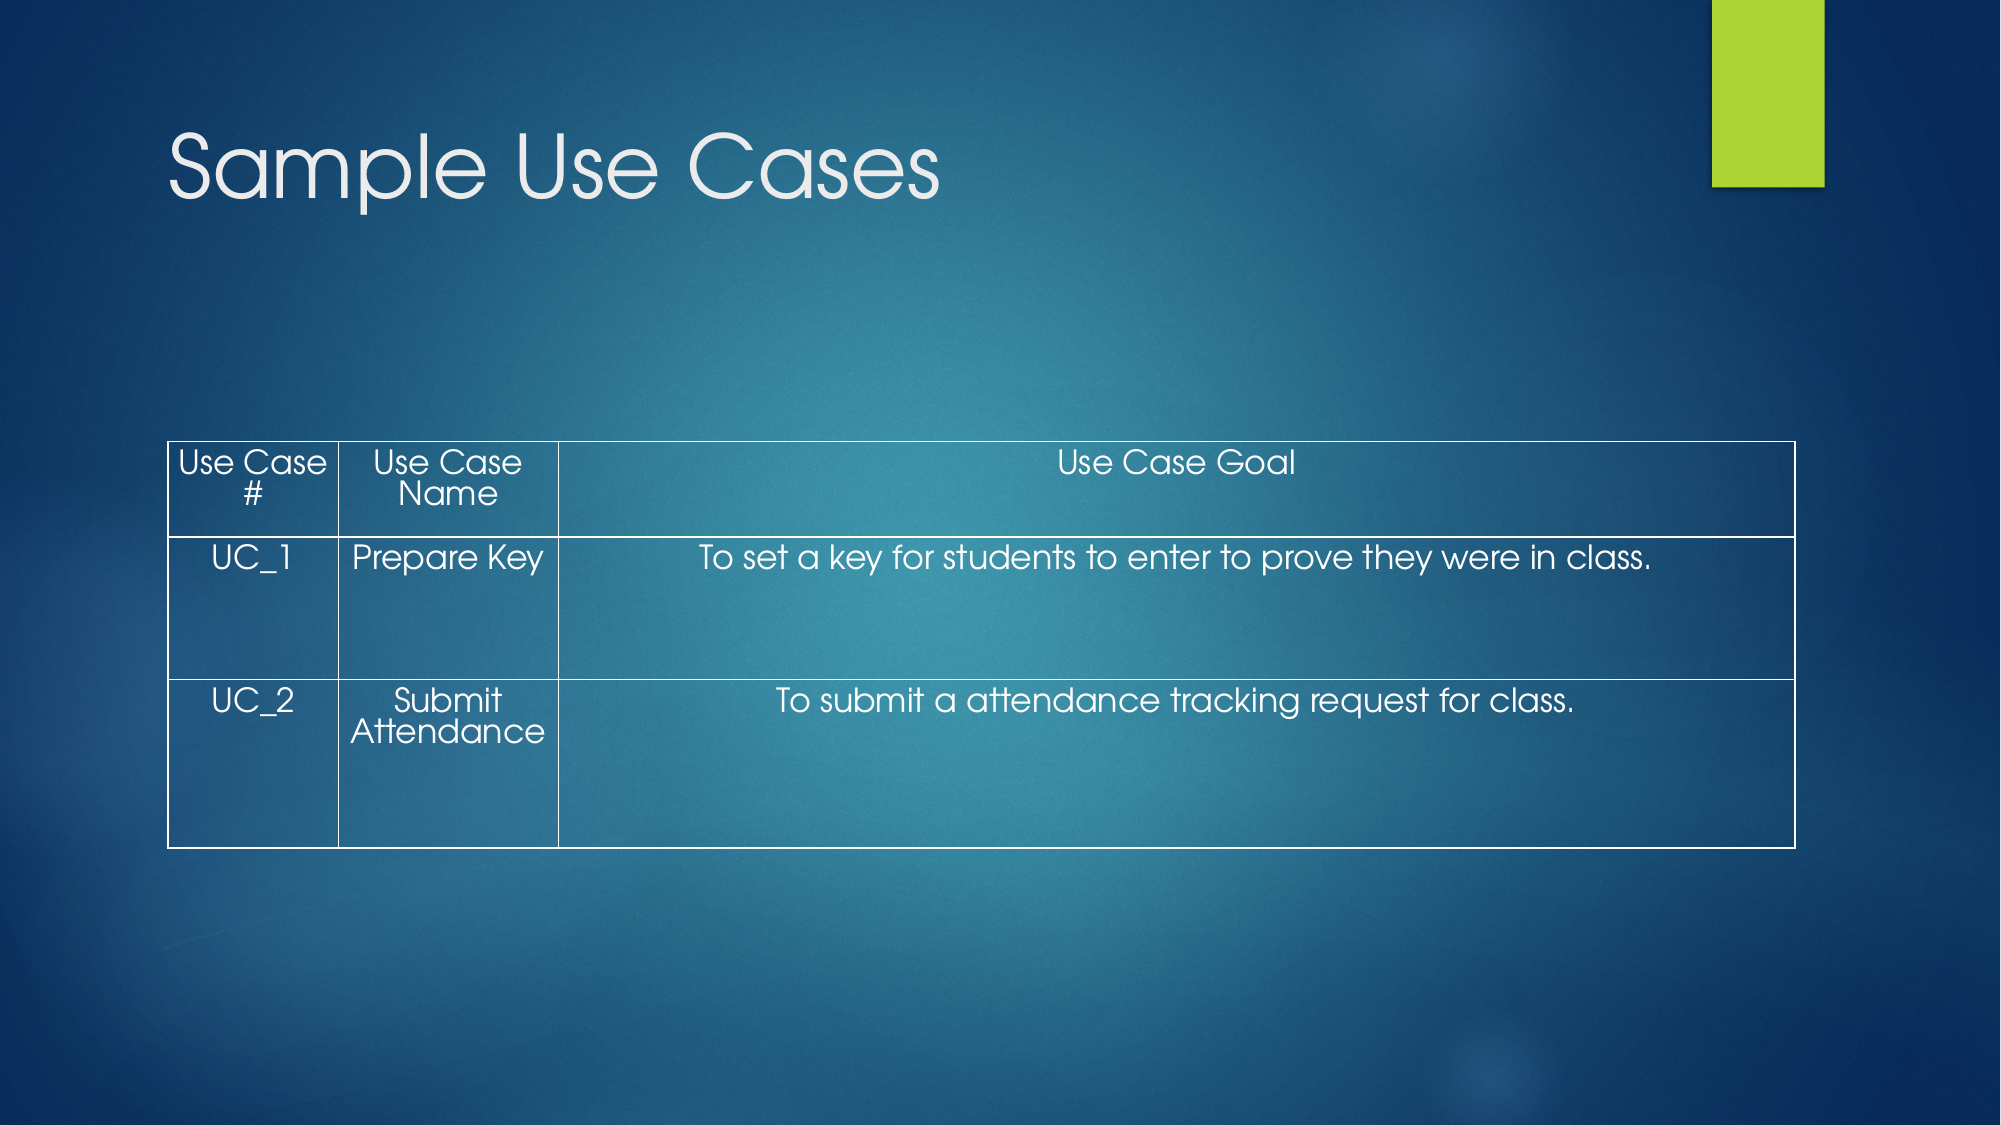

# Sample Use Cases
| Use Case # | Use Case Name | Use Case Goal |
| --- | --- | --- |
| UC\_1 | Prepare Key | To set a key for students to enter to prove they were in class. |
| UC\_2 | Submit Attendance | To submit a attendance tracking request for class. |